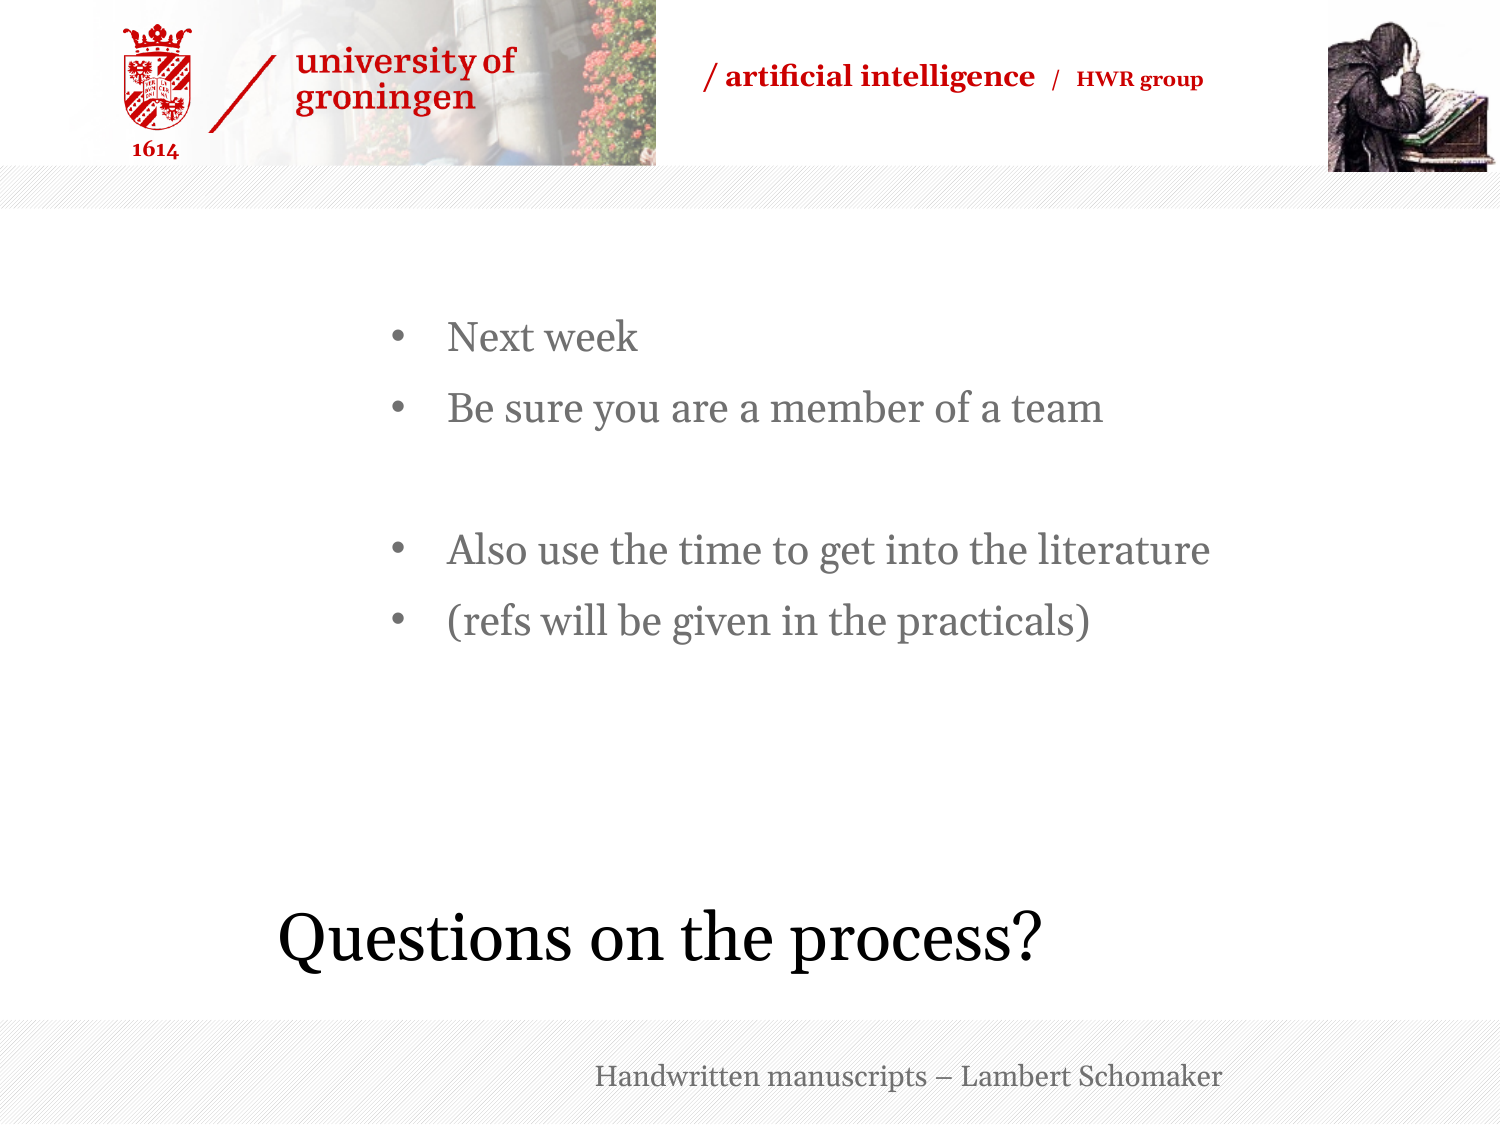

Next week
Be sure you are a member of a team

Also use the time to get into the literature
(refs will be given in the practicals)
# Questions on the process?
Handwritten manuscripts – Lambert Schomaker